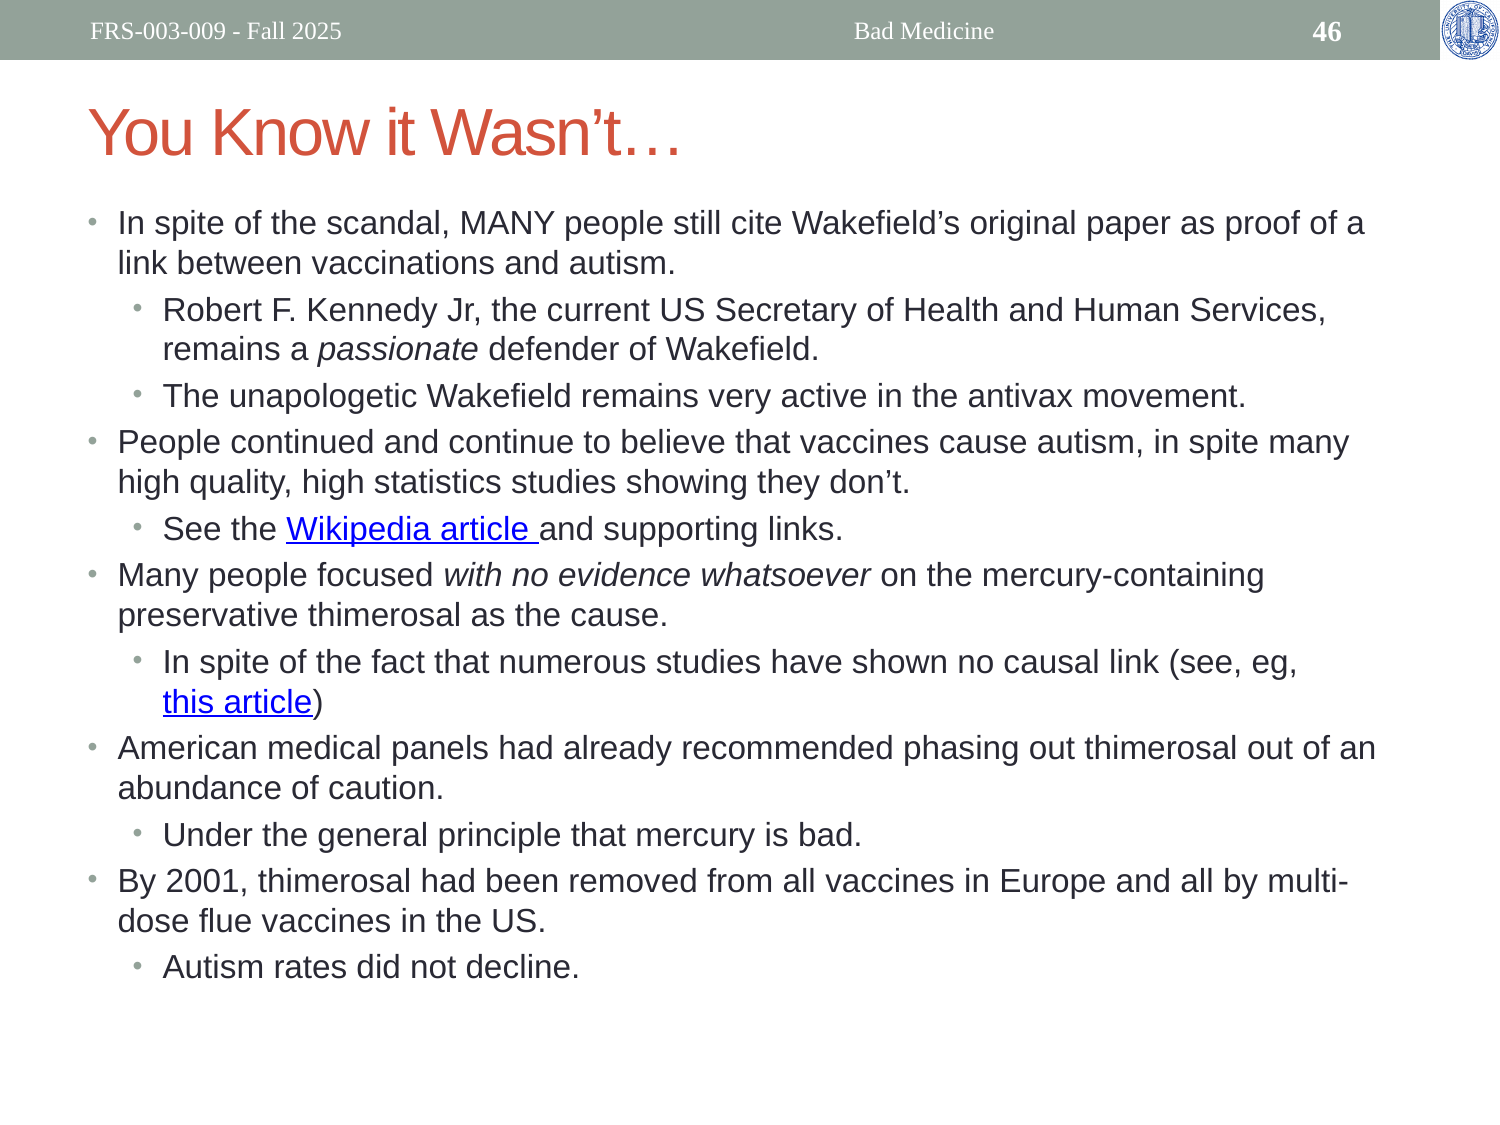

FRS-003-009 - Fall 2025
Bad Medicine
46
# You Know it Wasn’t…
In spite of the scandal, MANY people still cite Wakefield’s original paper as proof of a link between vaccinations and autism.
Robert F. Kennedy Jr, the current US Secretary of Health and Human Services, remains a passionate defender of Wakefield.
The unapologetic Wakefield remains very active in the antivax movement.
People continued and continue to believe that vaccines cause autism, in spite many high quality, high statistics studies showing they don’t.
See the Wikipedia article and supporting links.
Many people focused with no evidence whatsoever on the mercury-containing preservative thimerosal as the cause.
In spite of the fact that numerous studies have shown no causal link (see, eg, this article)
American medical panels had already recommended phasing out thimerosal out of an abundance of caution.
Under the general principle that mercury is bad.
By 2001, thimerosal had been removed from all vaccines in Europe and all by multi-dose flue vaccines in the US.
Autism rates did not decline.